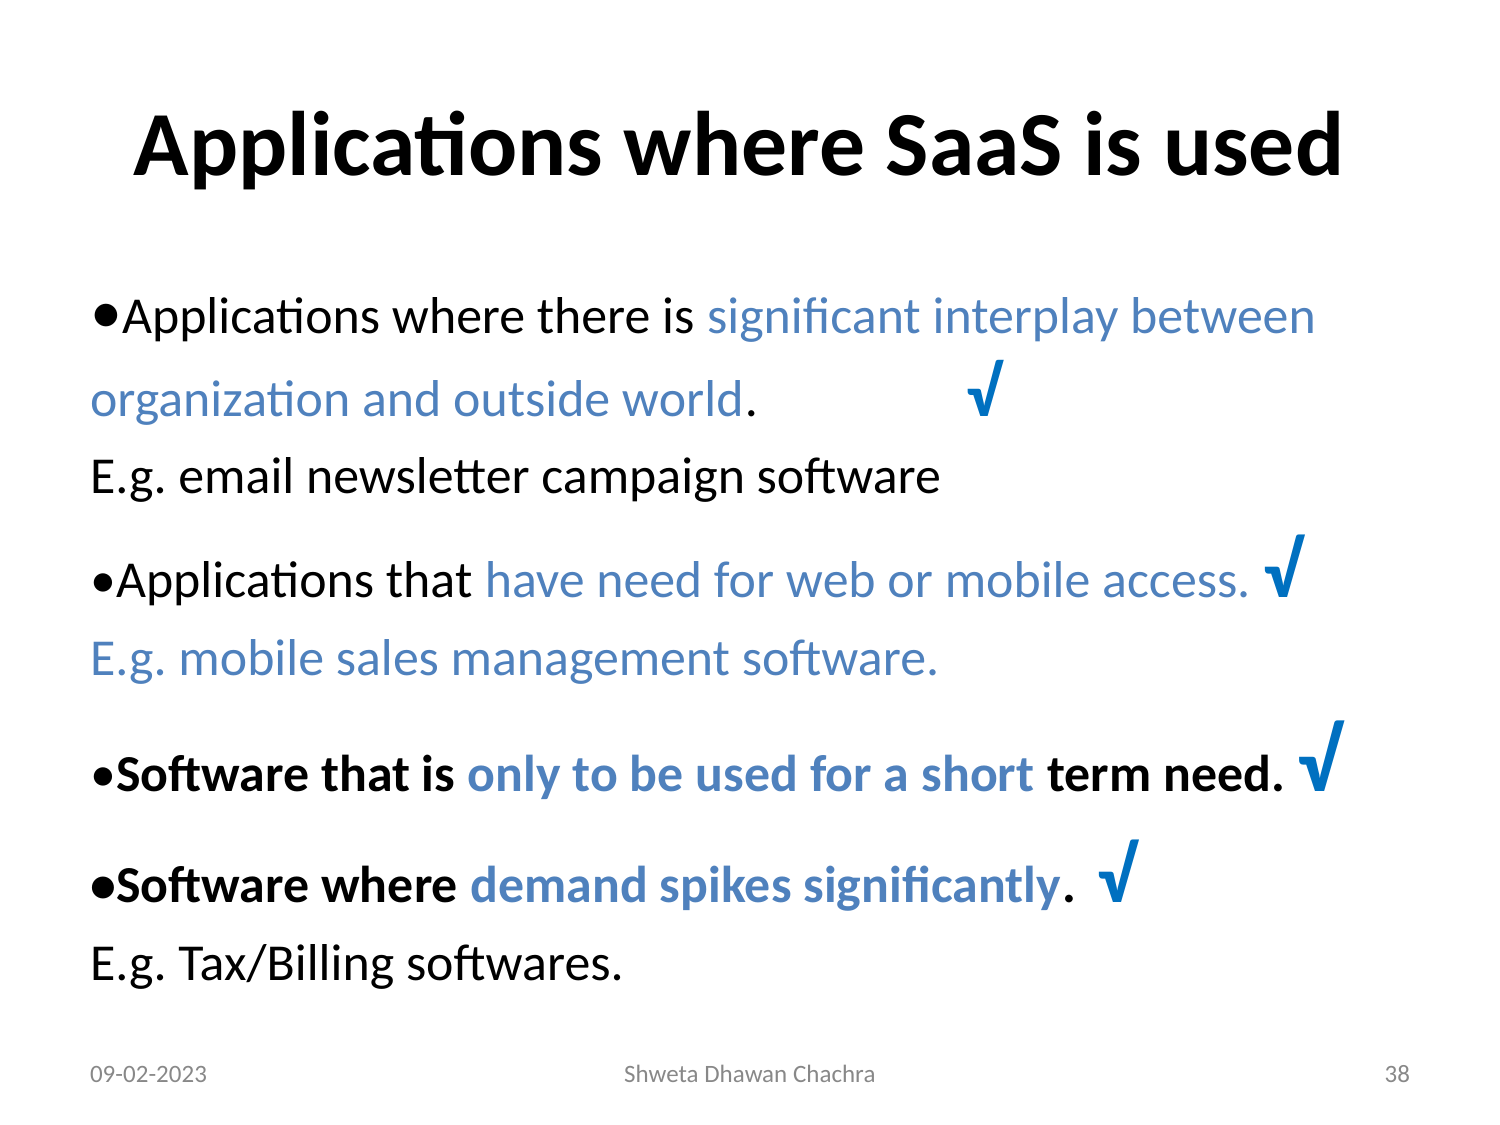

# Applications where SaaS is used
•Applications where there is significant interplay between organization and outside world. 				 √
E.g. email newsletter campaign software
•Applications that have need for web or mobile access. √
E.g. mobile sales management software.
•Software that is only to be used for a short term need. √
•Software where demand spikes significantly. 		√
E.g. Tax/Billing softwares.
09-02-2023
Shweta Dhawan Chachra
38